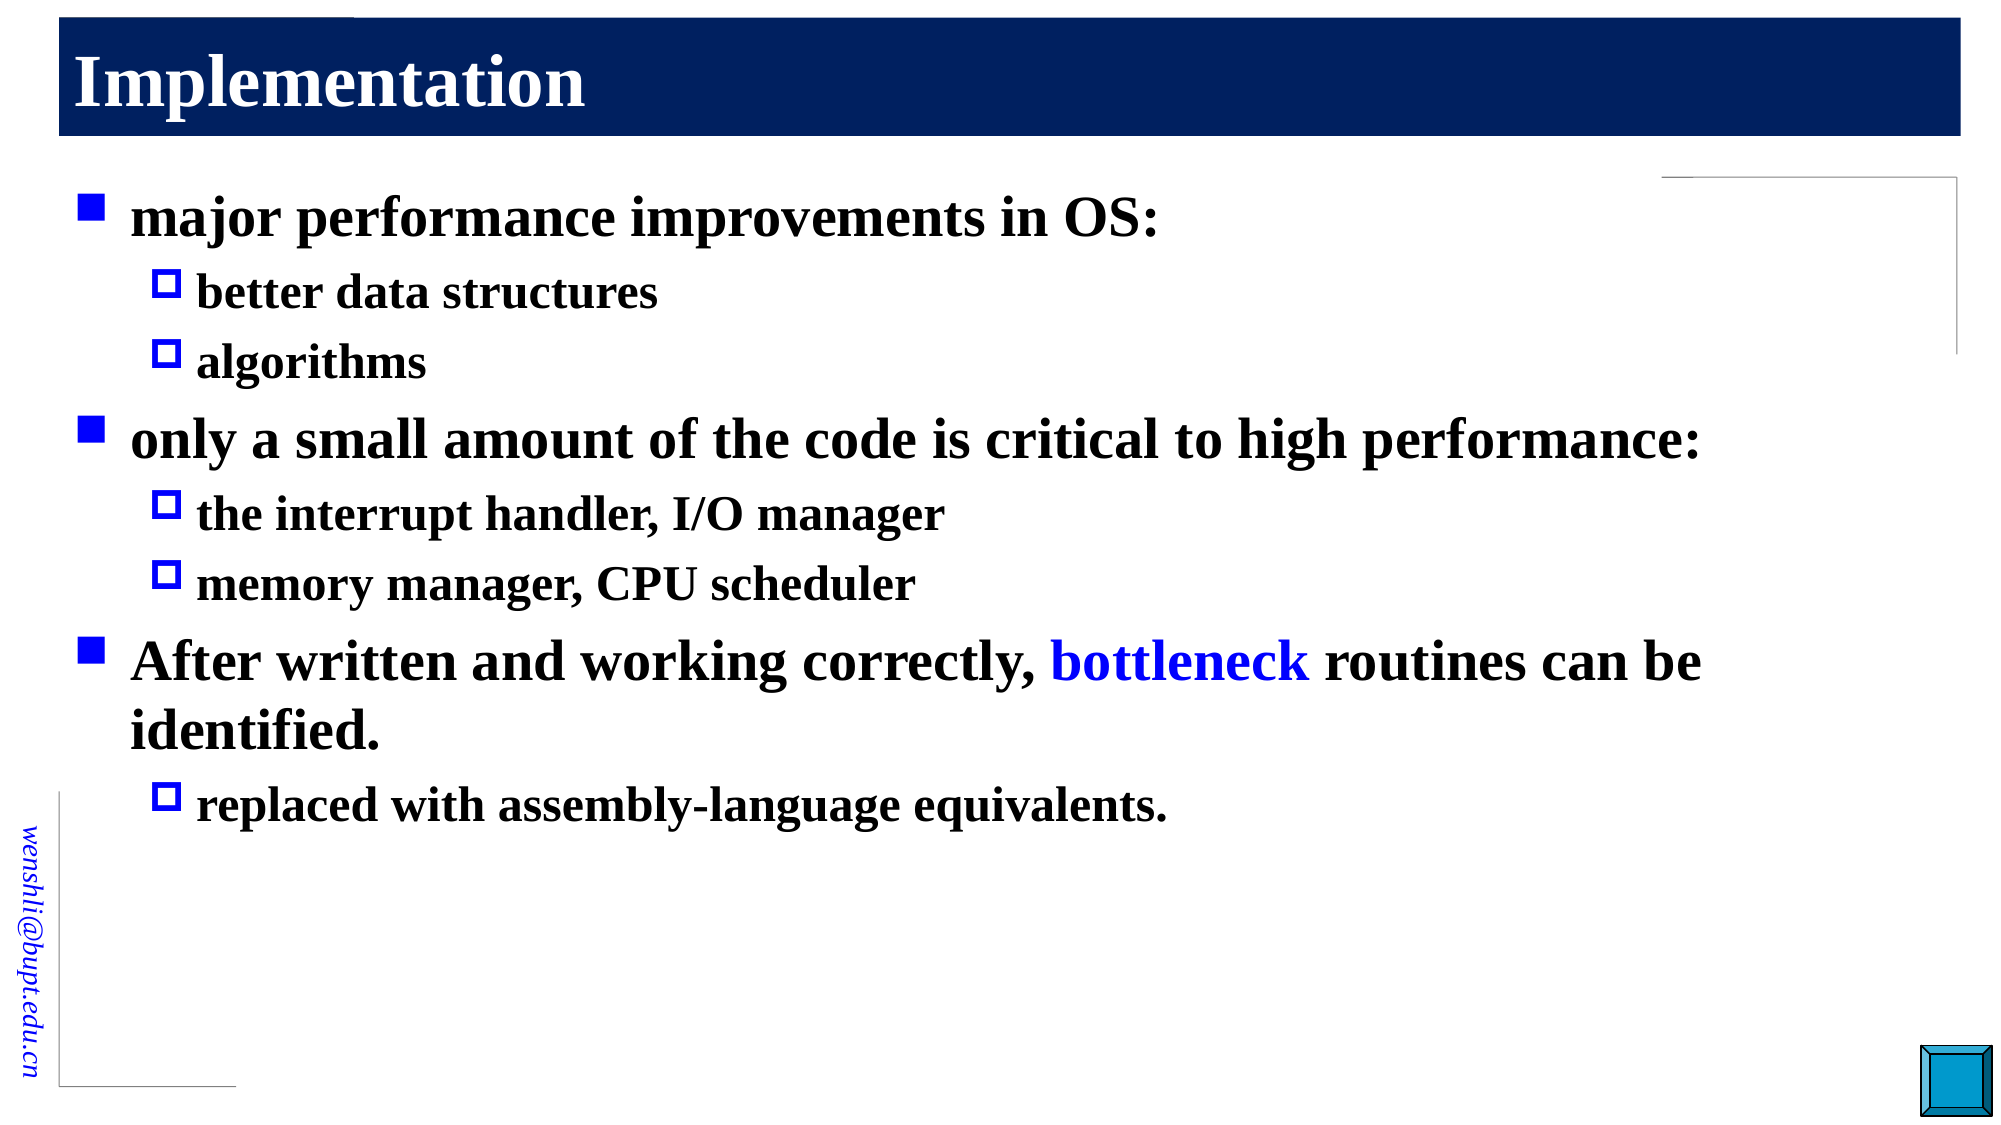

# Implementation
major performance improvements in OS:
better data structures
algorithms
only a small amount of the code is critical to high performance:
the interrupt handler, I/O manager
memory manager, CPU scheduler
After written and working correctly, bottleneck routines can be identified.
replaced with assembly-language equivalents.

37